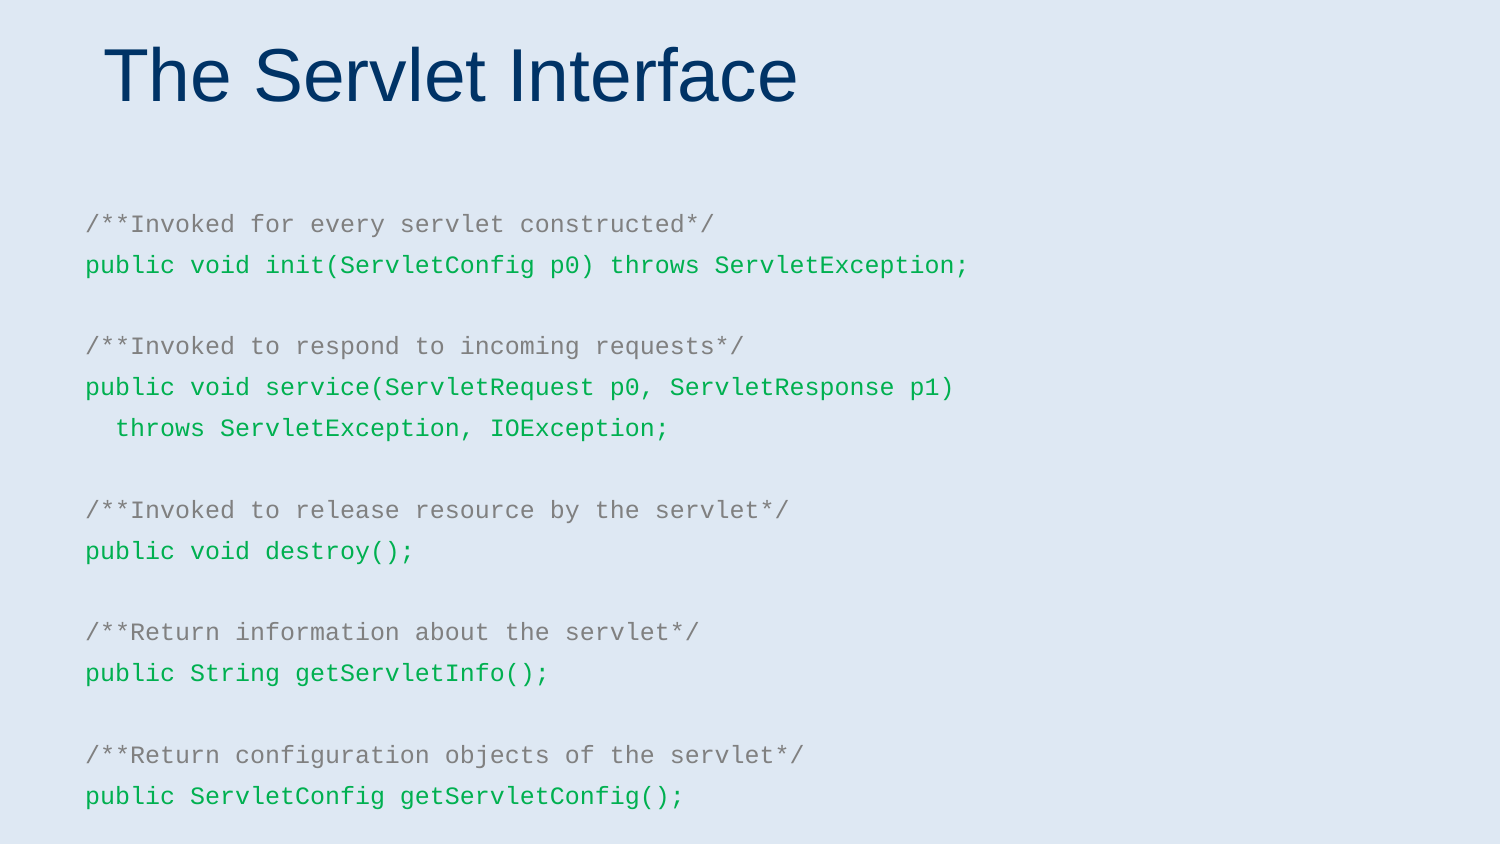

# The Servlet Interface
/**Invoked for every servlet constructed*/
public void init(ServletConfig p0) throws ServletException;

/**Invoked to respond to incoming requests*/
public void service(ServletRequest p0, ServletResponse p1)
  throws ServletException, IOException;

/**Invoked to release resource by the servlet*/
public void destroy();

/**Return information about the servlet*/
public String getServletInfo();

/**Return configuration objects of the servlet*/
public ServletConfig getServletConfig();